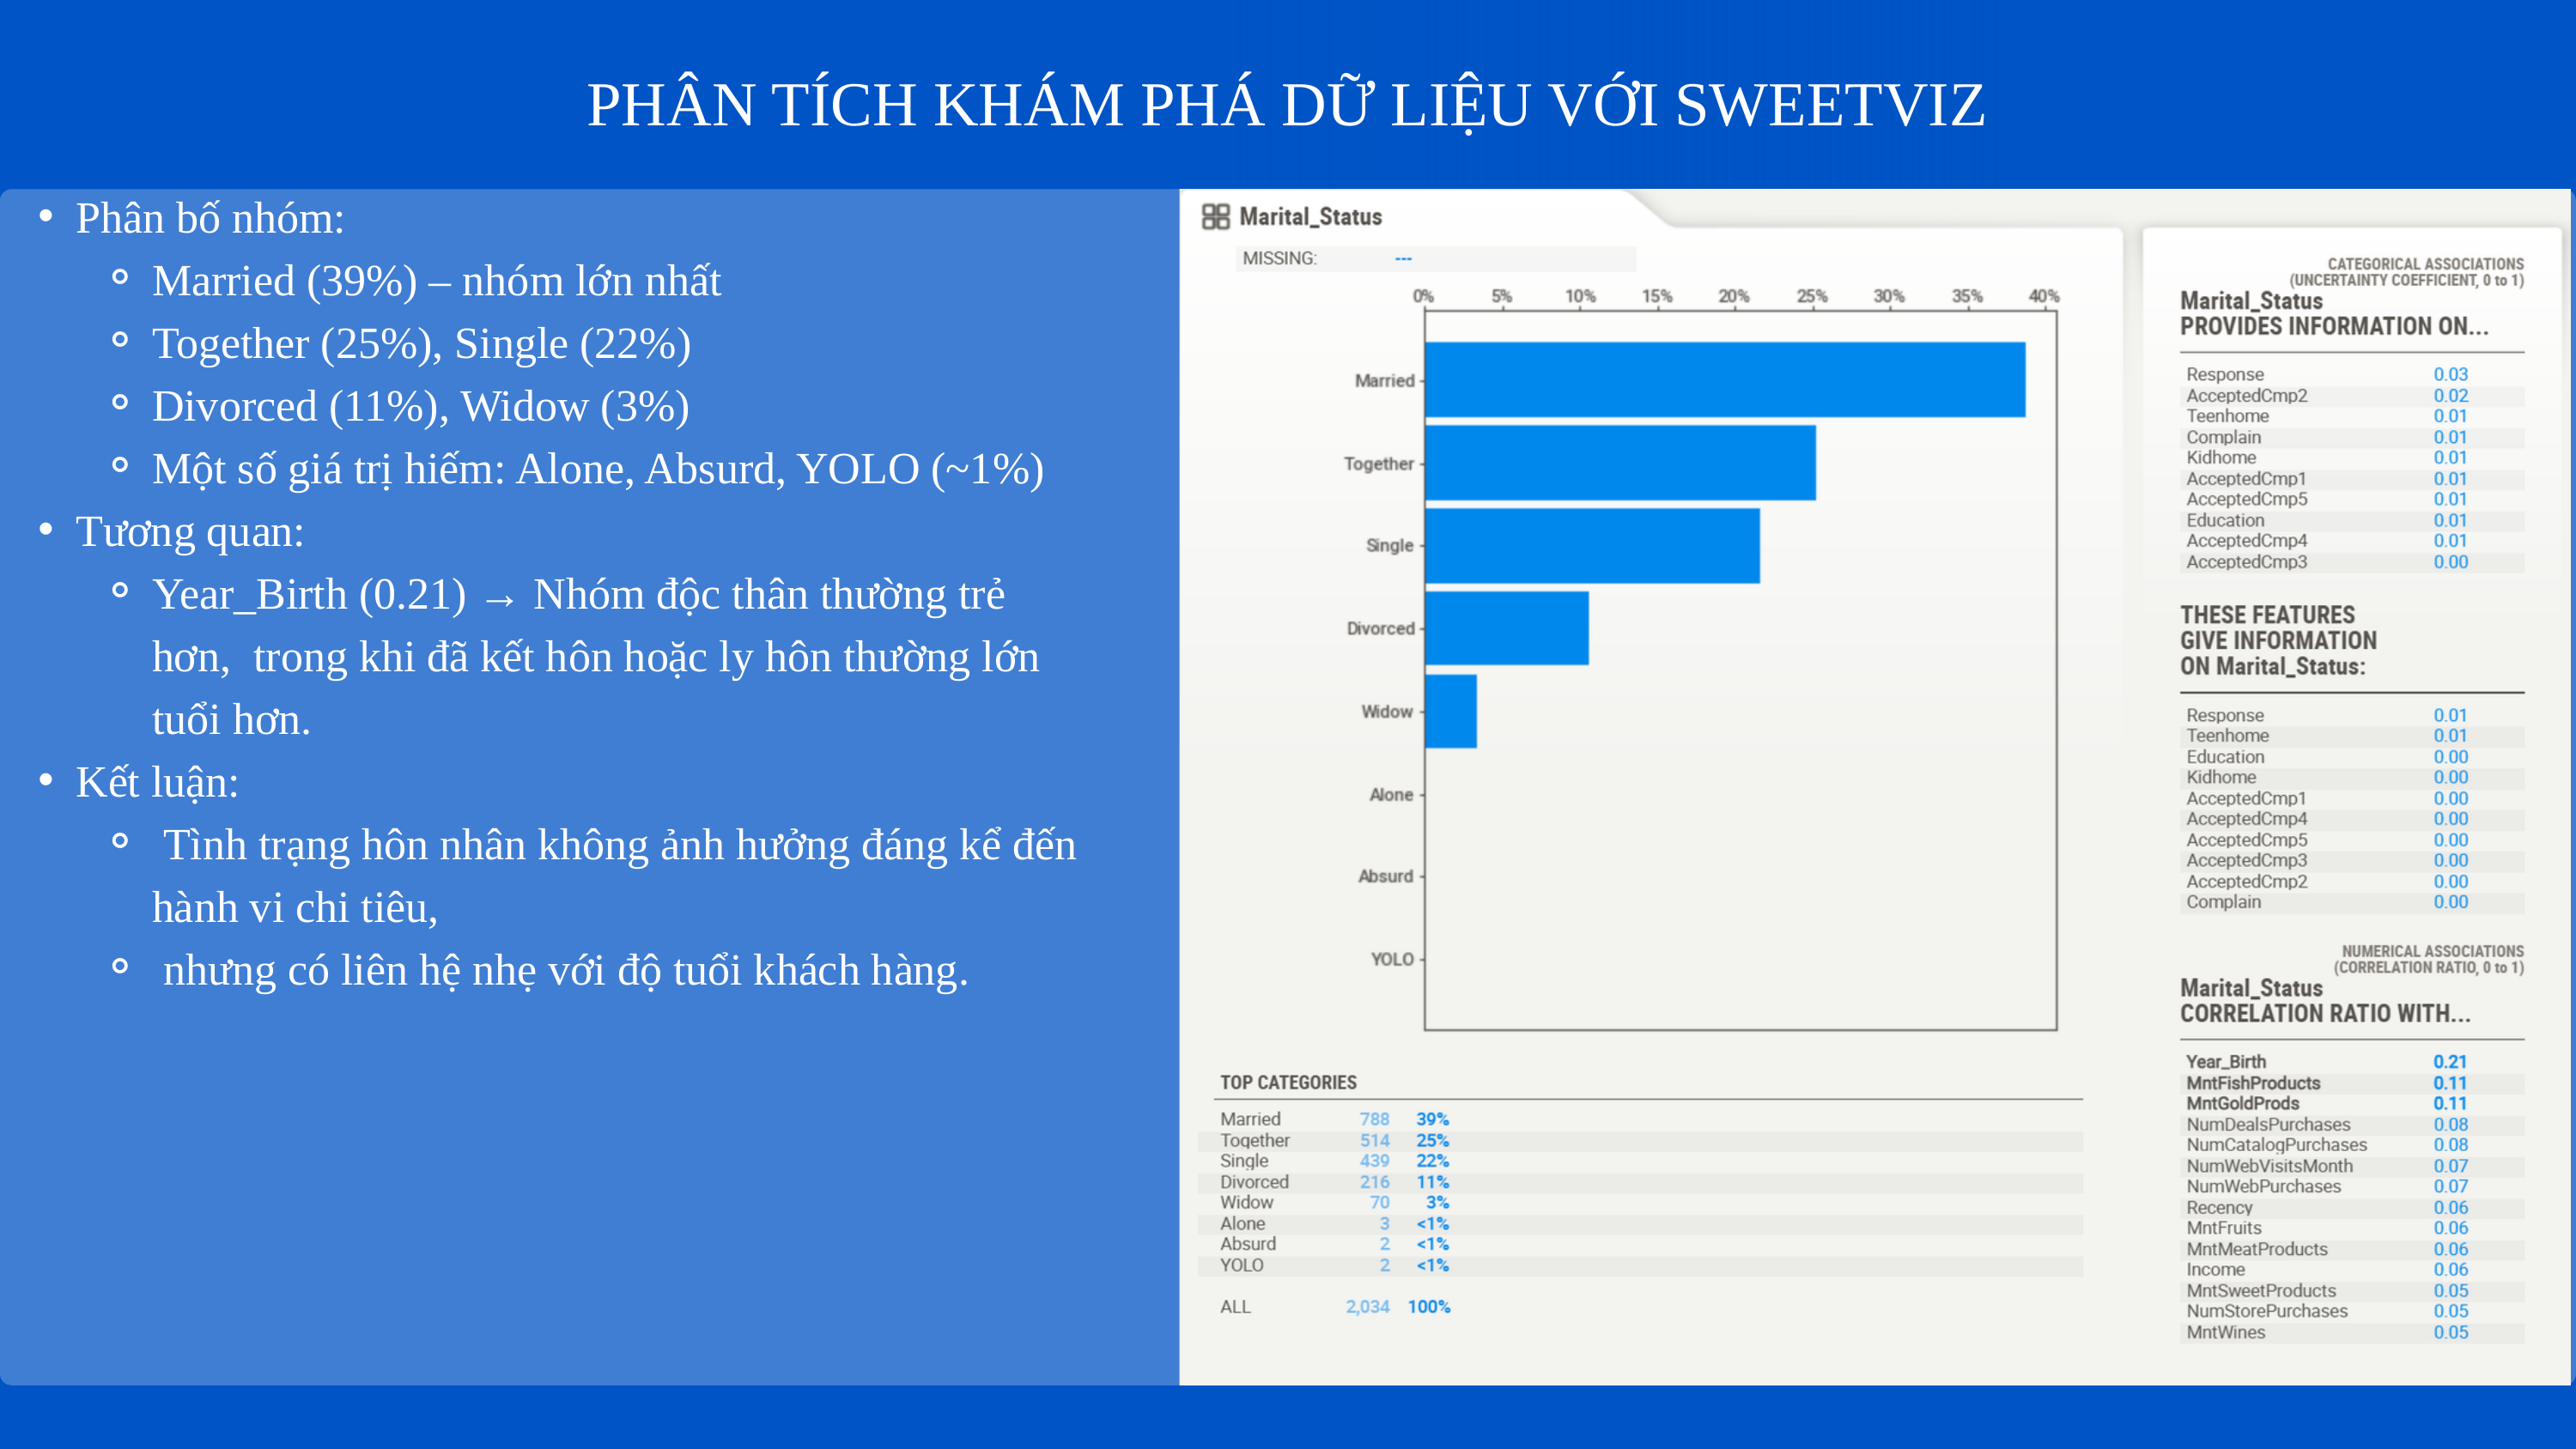

PHÂN TÍCH KHÁM PHÁ DỮ LIỆU VỚI SWEETVIZ

Phân bố nhóm:
Married (39%) – nhóm lớn nhất
Together (25%), Single (22%)
Divorced (11%), Widow (3%)
Một số giá trị hiếm: Alone, Absurd, YOLO (~1%)
Tương quan:
Year_Birth (0.21) → Nhóm độc thân thường trẻ hơn,  trong khi đã kết hôn hoặc ly hôn thường lớn tuổi hơn.
Kết luận:
 Tình trạng hôn nhân không ảnh hưởng đáng kể đến hành vi chi tiêu,
 nhưng có liên hệ nhẹ với độ tuổi khách hàng.